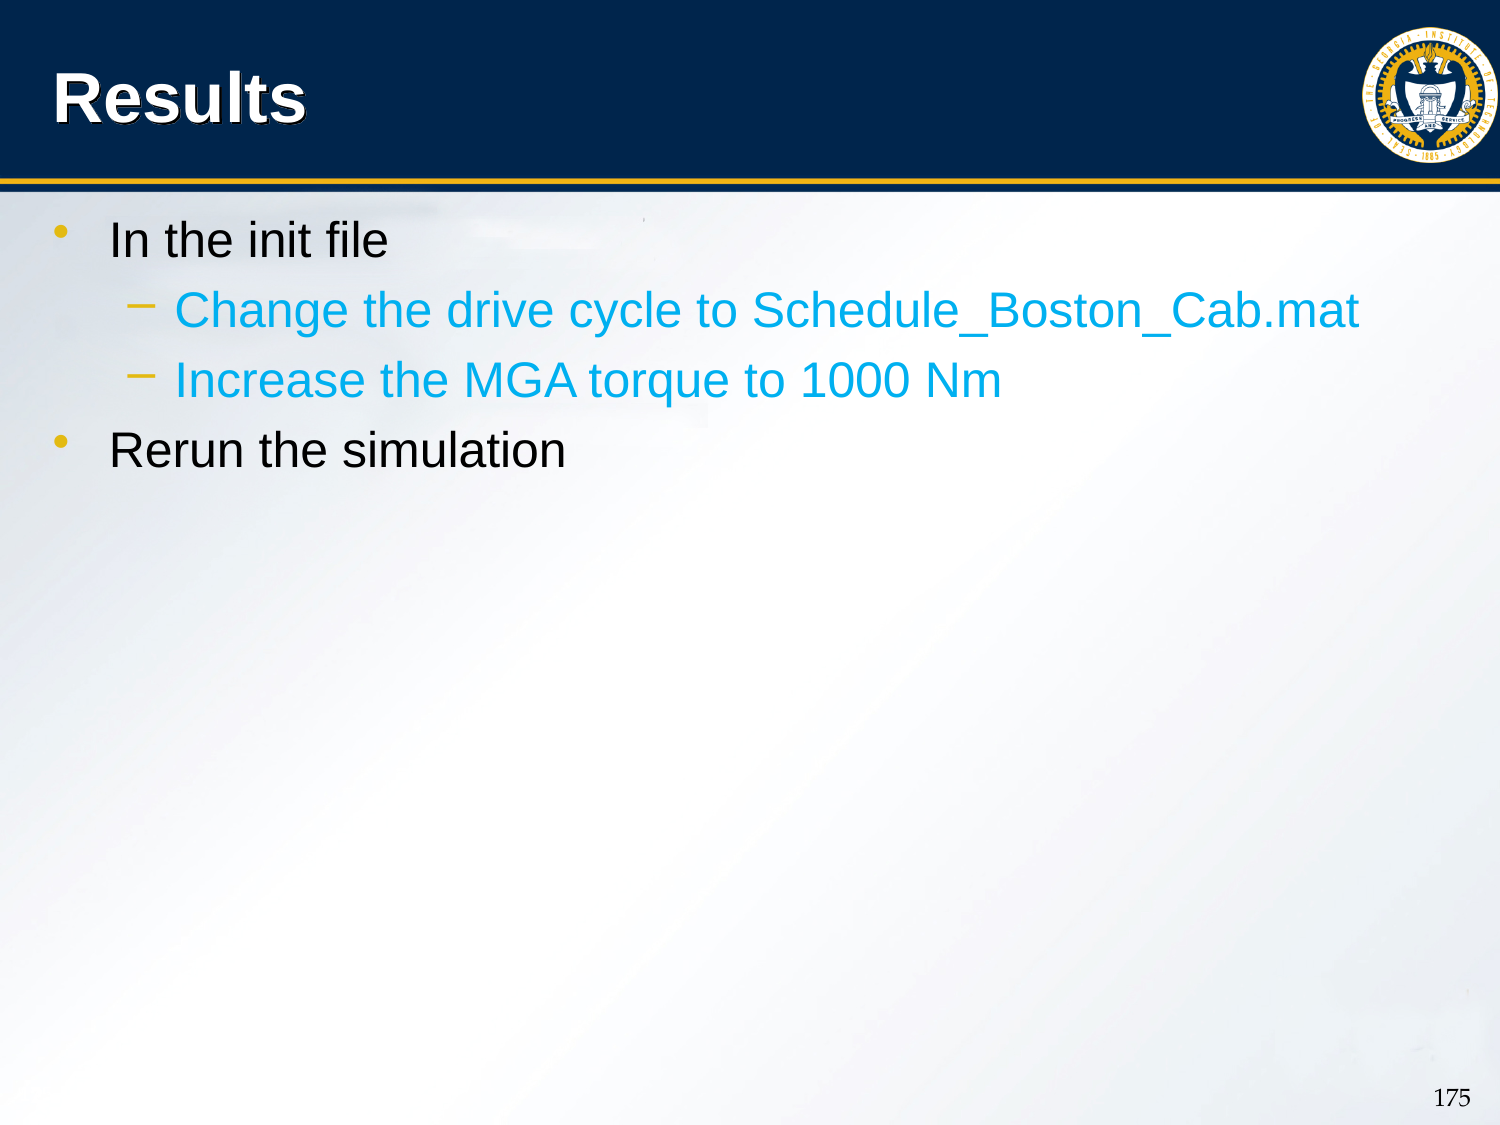

# Results

In the init file
Change the drive cycle to Schedule_Boston_Cab.mat
Increase the MGA torque to 1000 Nm
Rerun the simulation